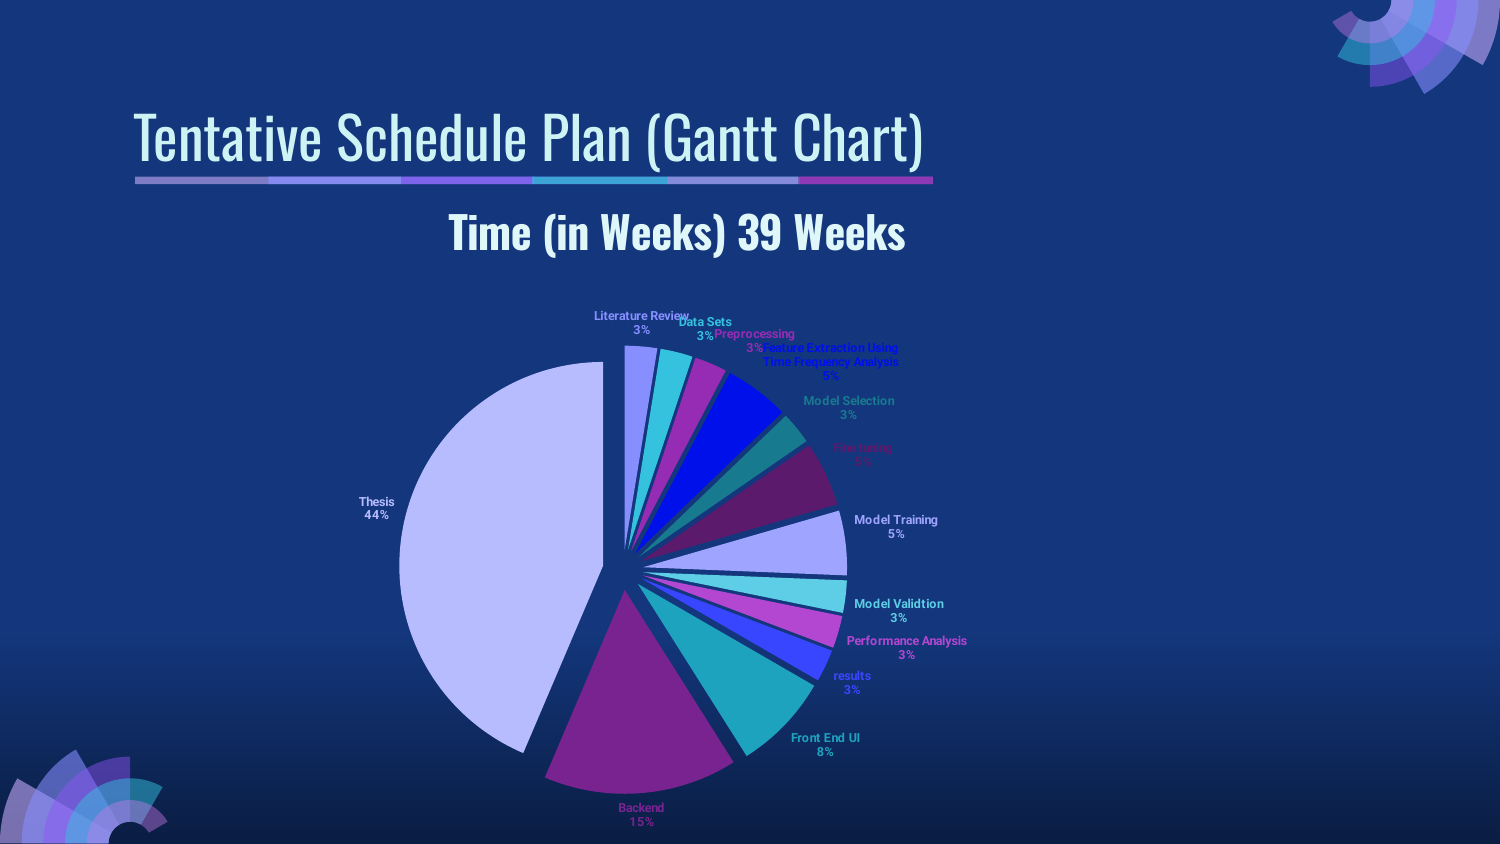

# Tentative Schedule Plan (Gantt Chart)

### Chart: Time (in Weeks) 39 Weeks

| Category | Time (in Weeks) |
|---|---|
| Literature Review | 1.0 |
| Data Sets | 1.0 |
| Preprocessing | 1.0 |
| Feature Extraction Using Time Frequency Analysis | 2.0 |
| Model Selection | 1.0 |
| Fine tuning | 2.0 |
| Model Training | 2.0 |
| Model Validtion | 1.0 |
| Performance Analysis | 1.0 |
| results | 1.0 |
| Front End UI | 3.0 |
| Backend | 6.0 |
| Thesis | 17.0 |